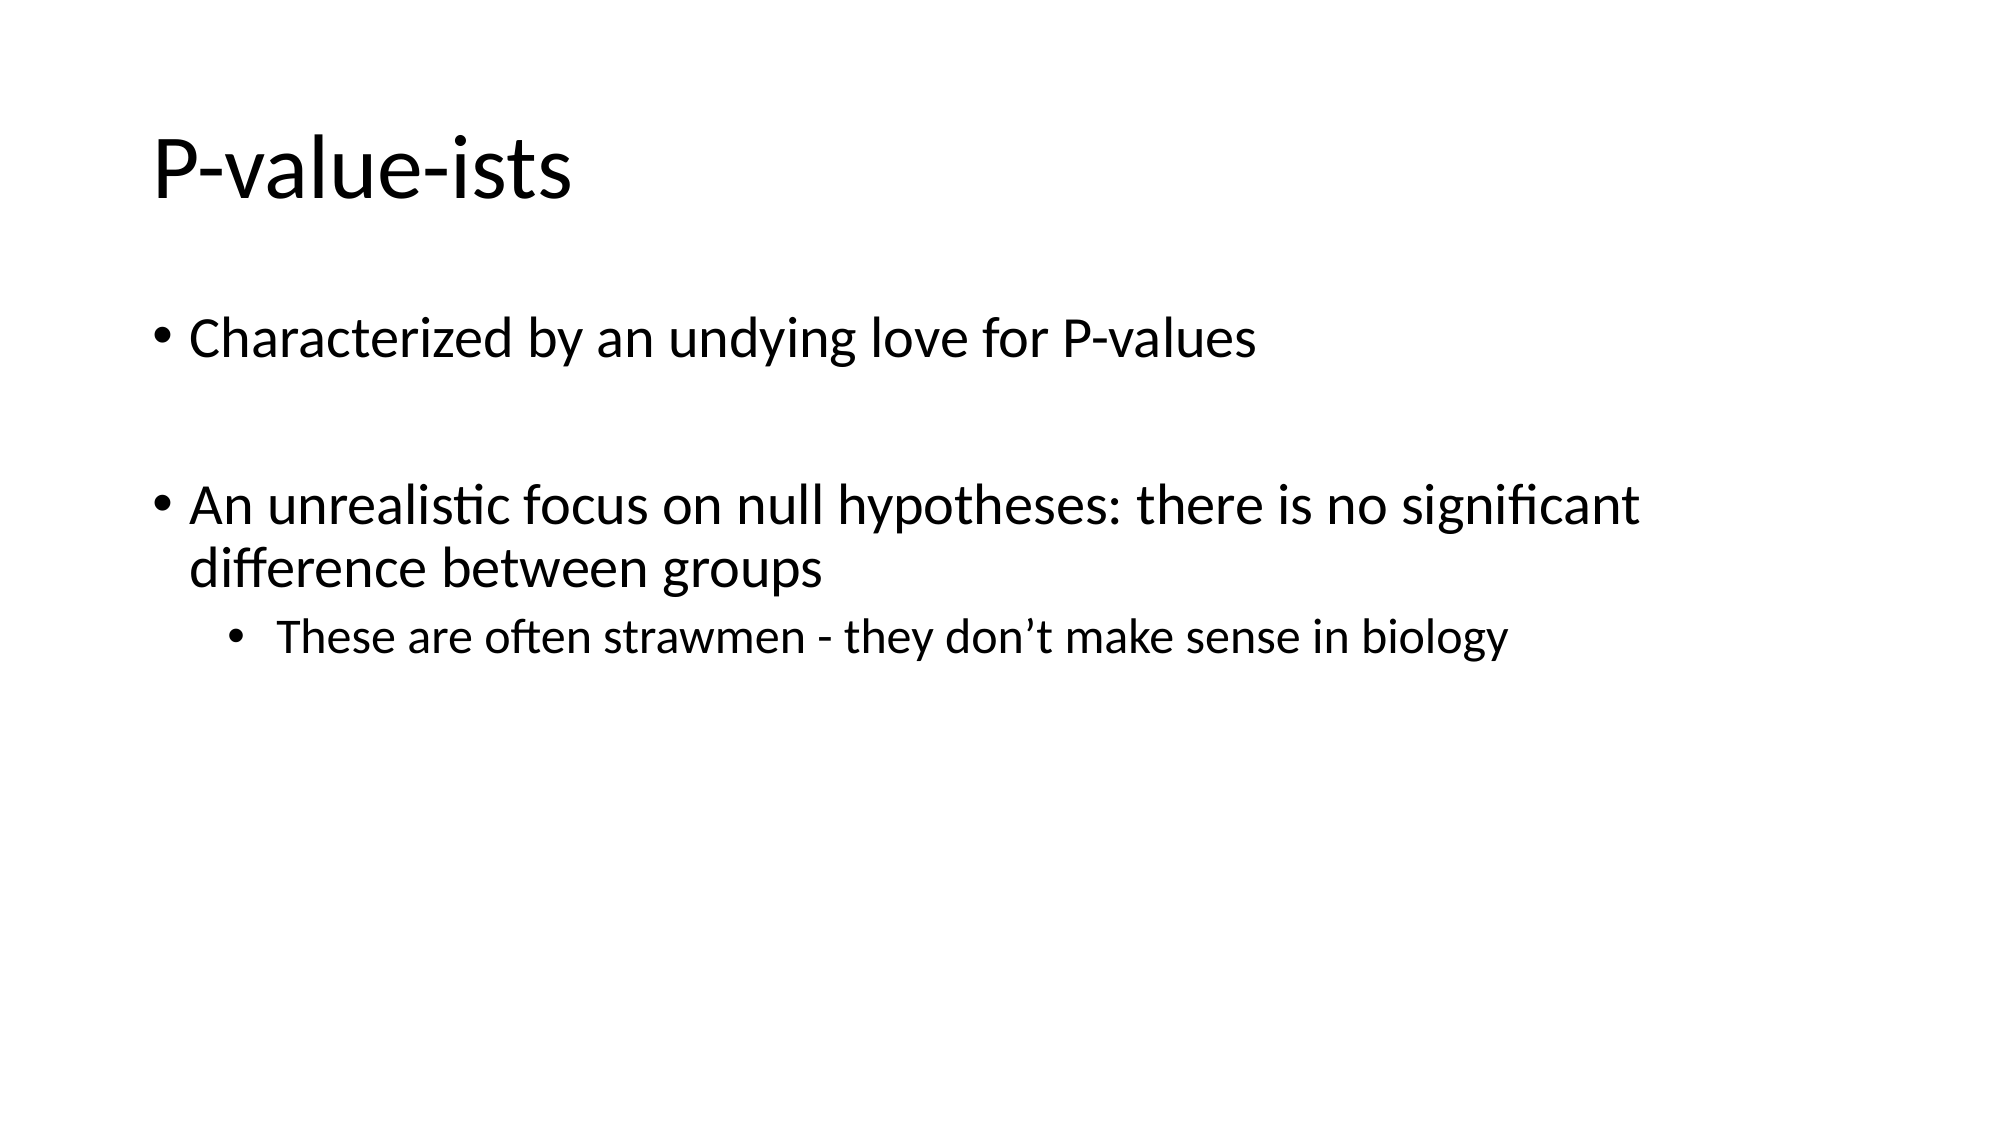

# P-value-ists
Characterized by an undying love for P-values

An unrealistic focus on null hypotheses: there is no significant difference between groups
 These are often strawmen - they don’t make sense in biology